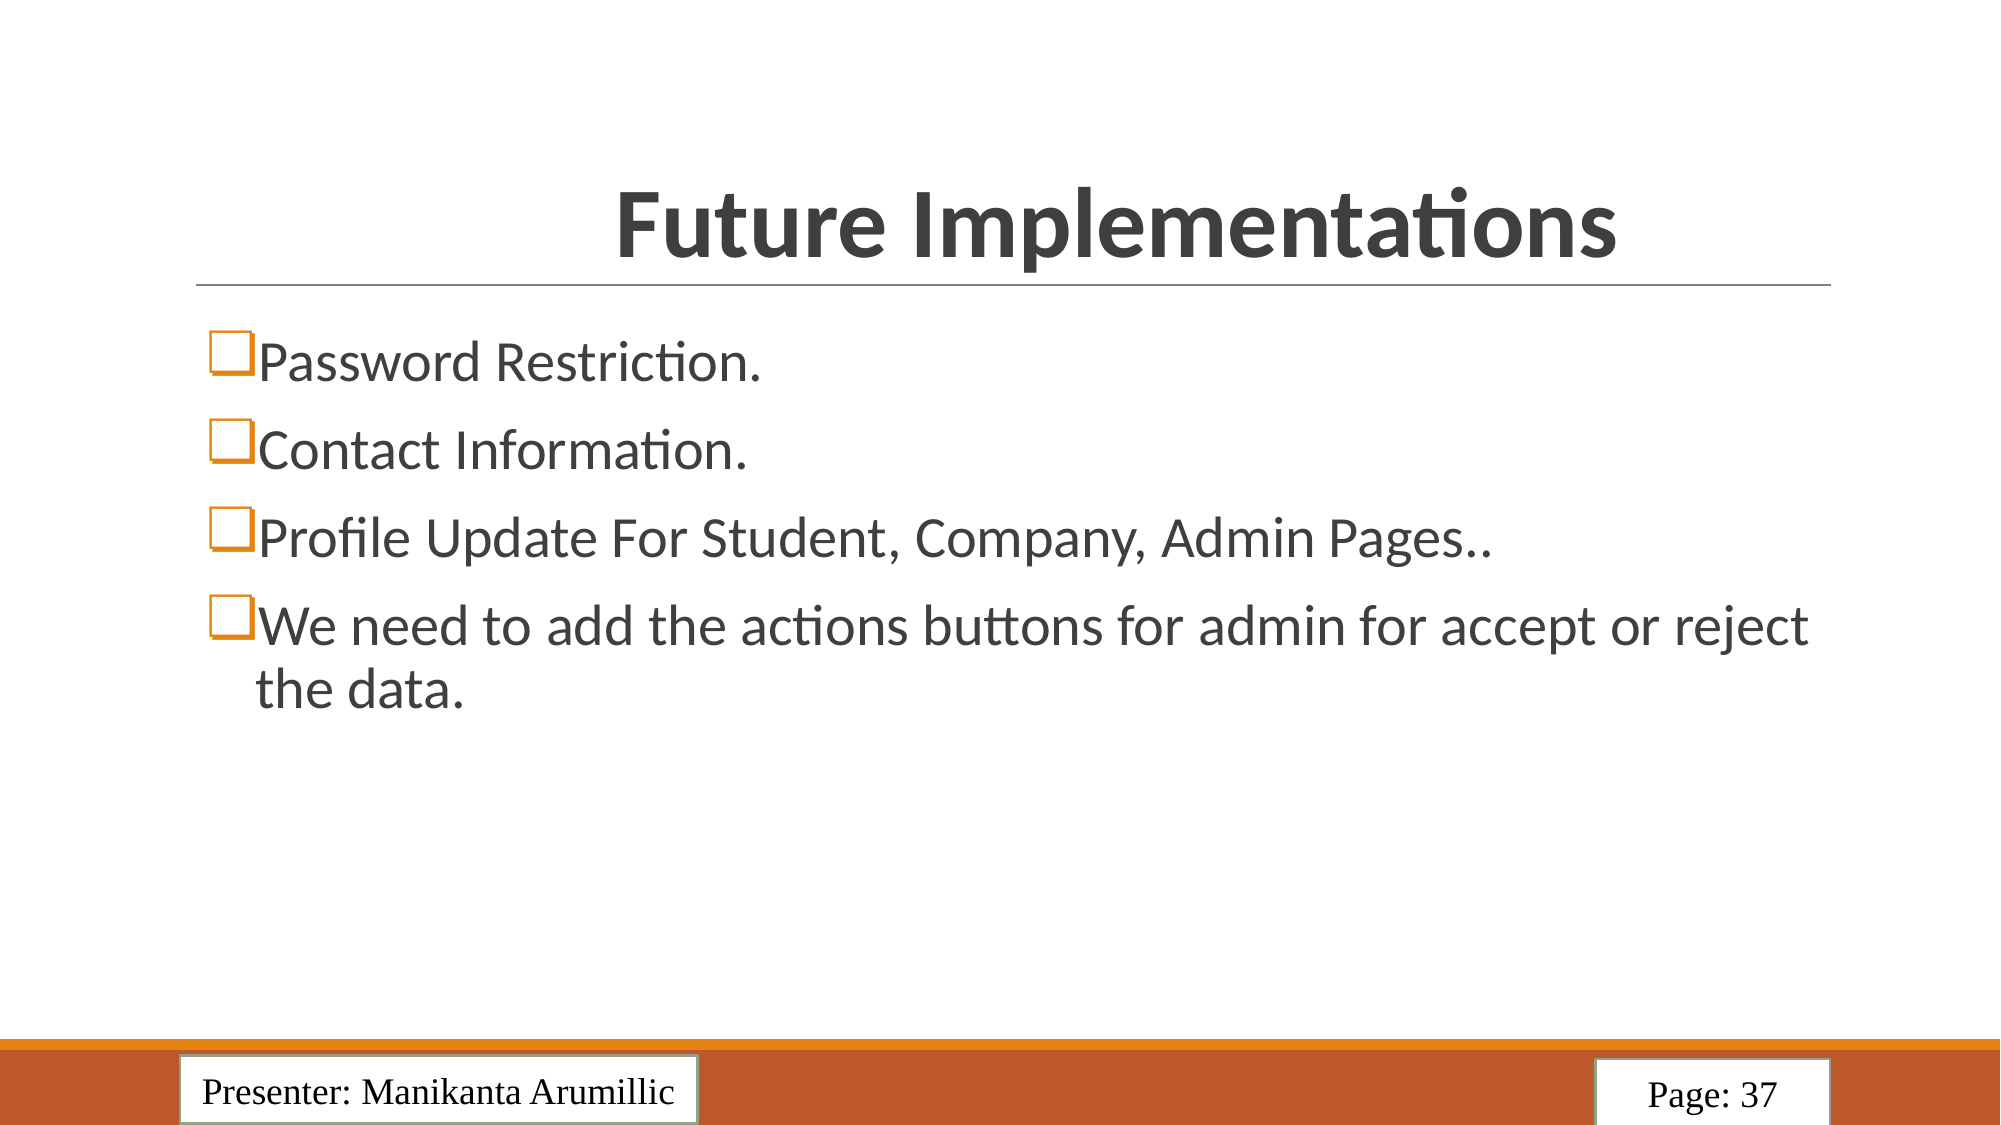

# Future Implementations
Password Restriction.
Contact Information.
Profile Update For Student, Company, Admin Pages..
We need to add the actions buttons for admin for accept or reject the data.

Presenter: Manikanta Arumillic
Page: 37